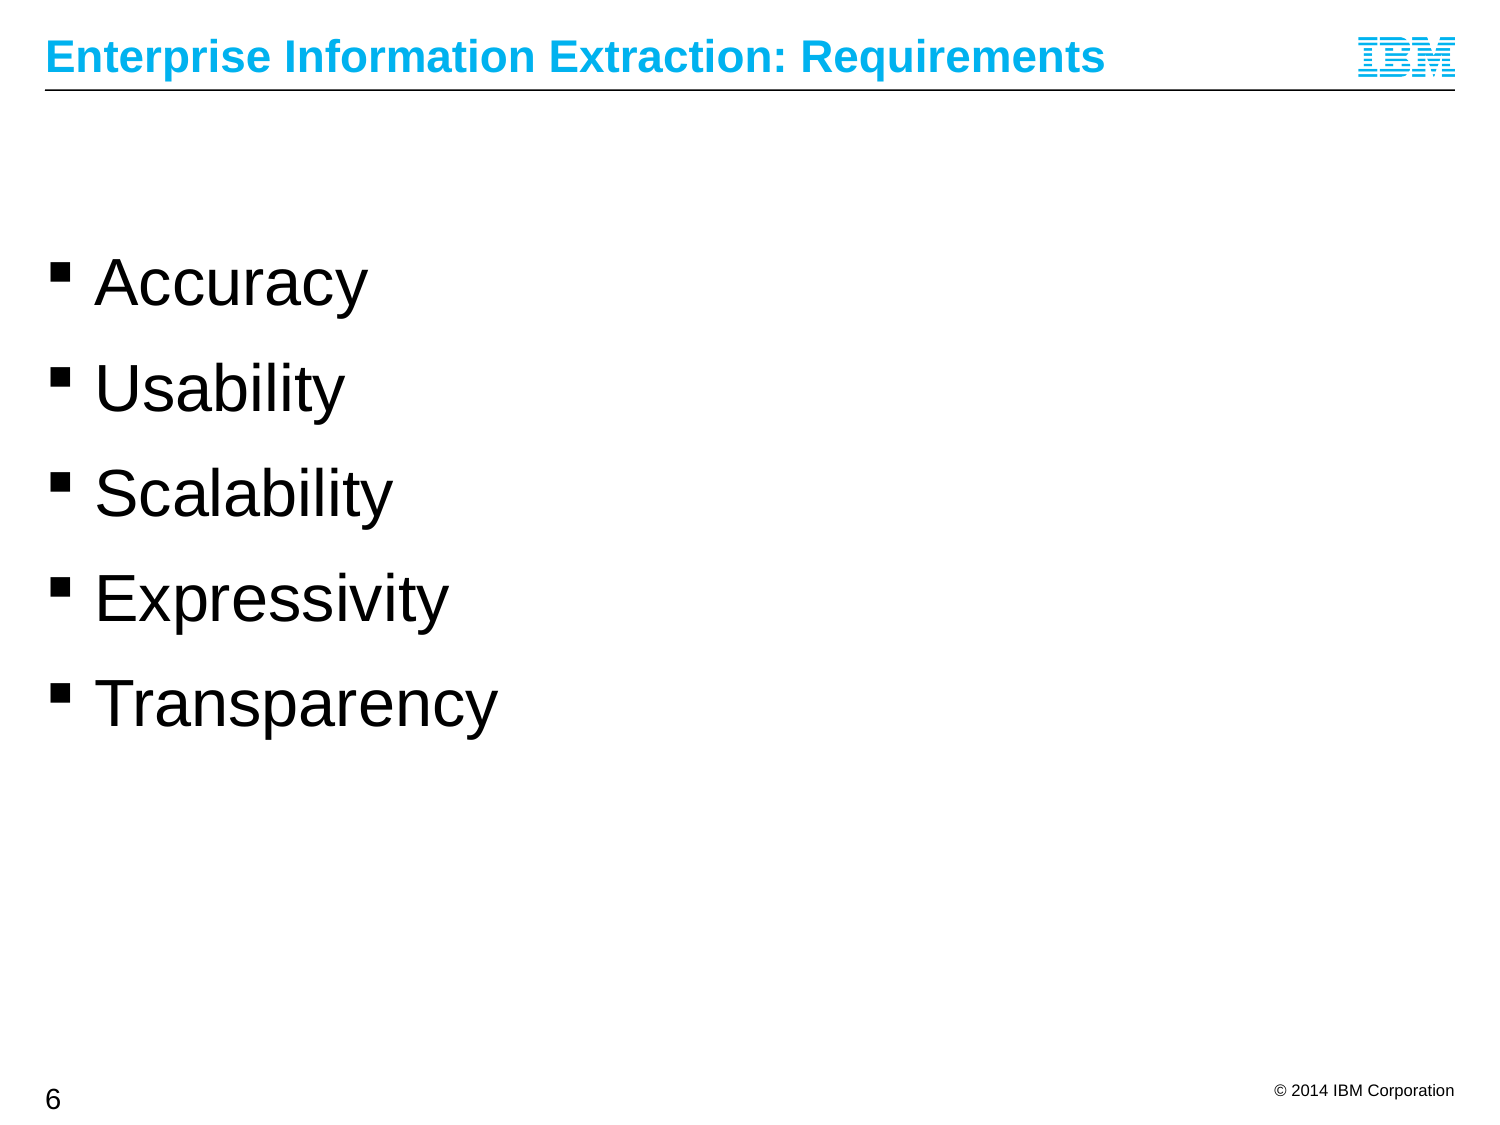

# Enterprise Information Extraction: Requirements

 Accuracy
 Usability
 Scalability
 Expressivity
 Transparency

6